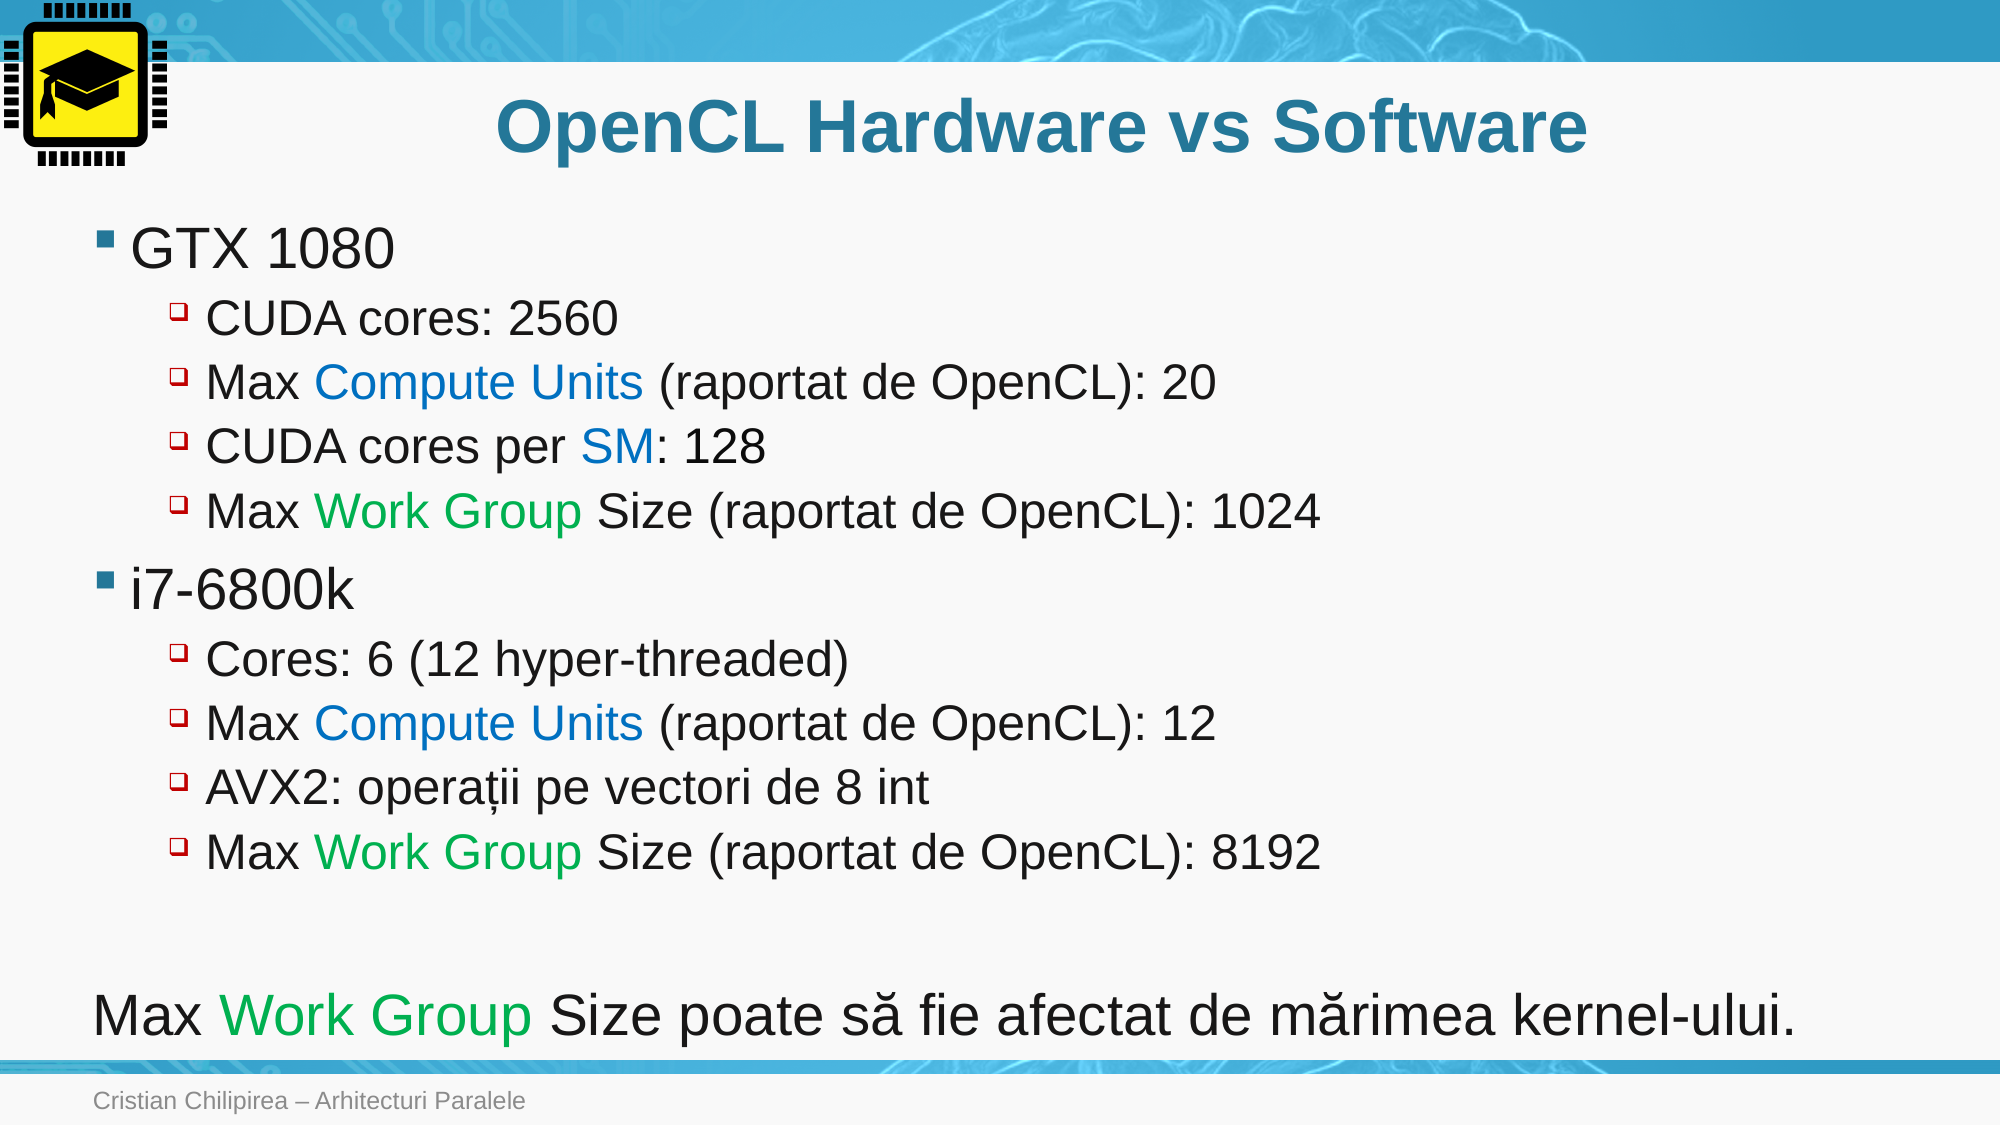

# OpenCL Hardware vs Software
GTX 1080
CUDA cores: 2560
Max Compute Units (raportat de OpenCL): 20
CUDA cores per SM: 128
Max Work Group Size (raportat de OpenCL): 1024
i7-6800k
Cores: 6 (12 hyper-threaded)
Max Compute Units (raportat de OpenCL): 12
AVX2: operații pe vectori de 8 int
Max Work Group Size (raportat de OpenCL): 8192

Max Work Group Size poate să fie afectat de mărimea kernel-ului.

Cristian Chilipirea – Arhitecturi Paralele